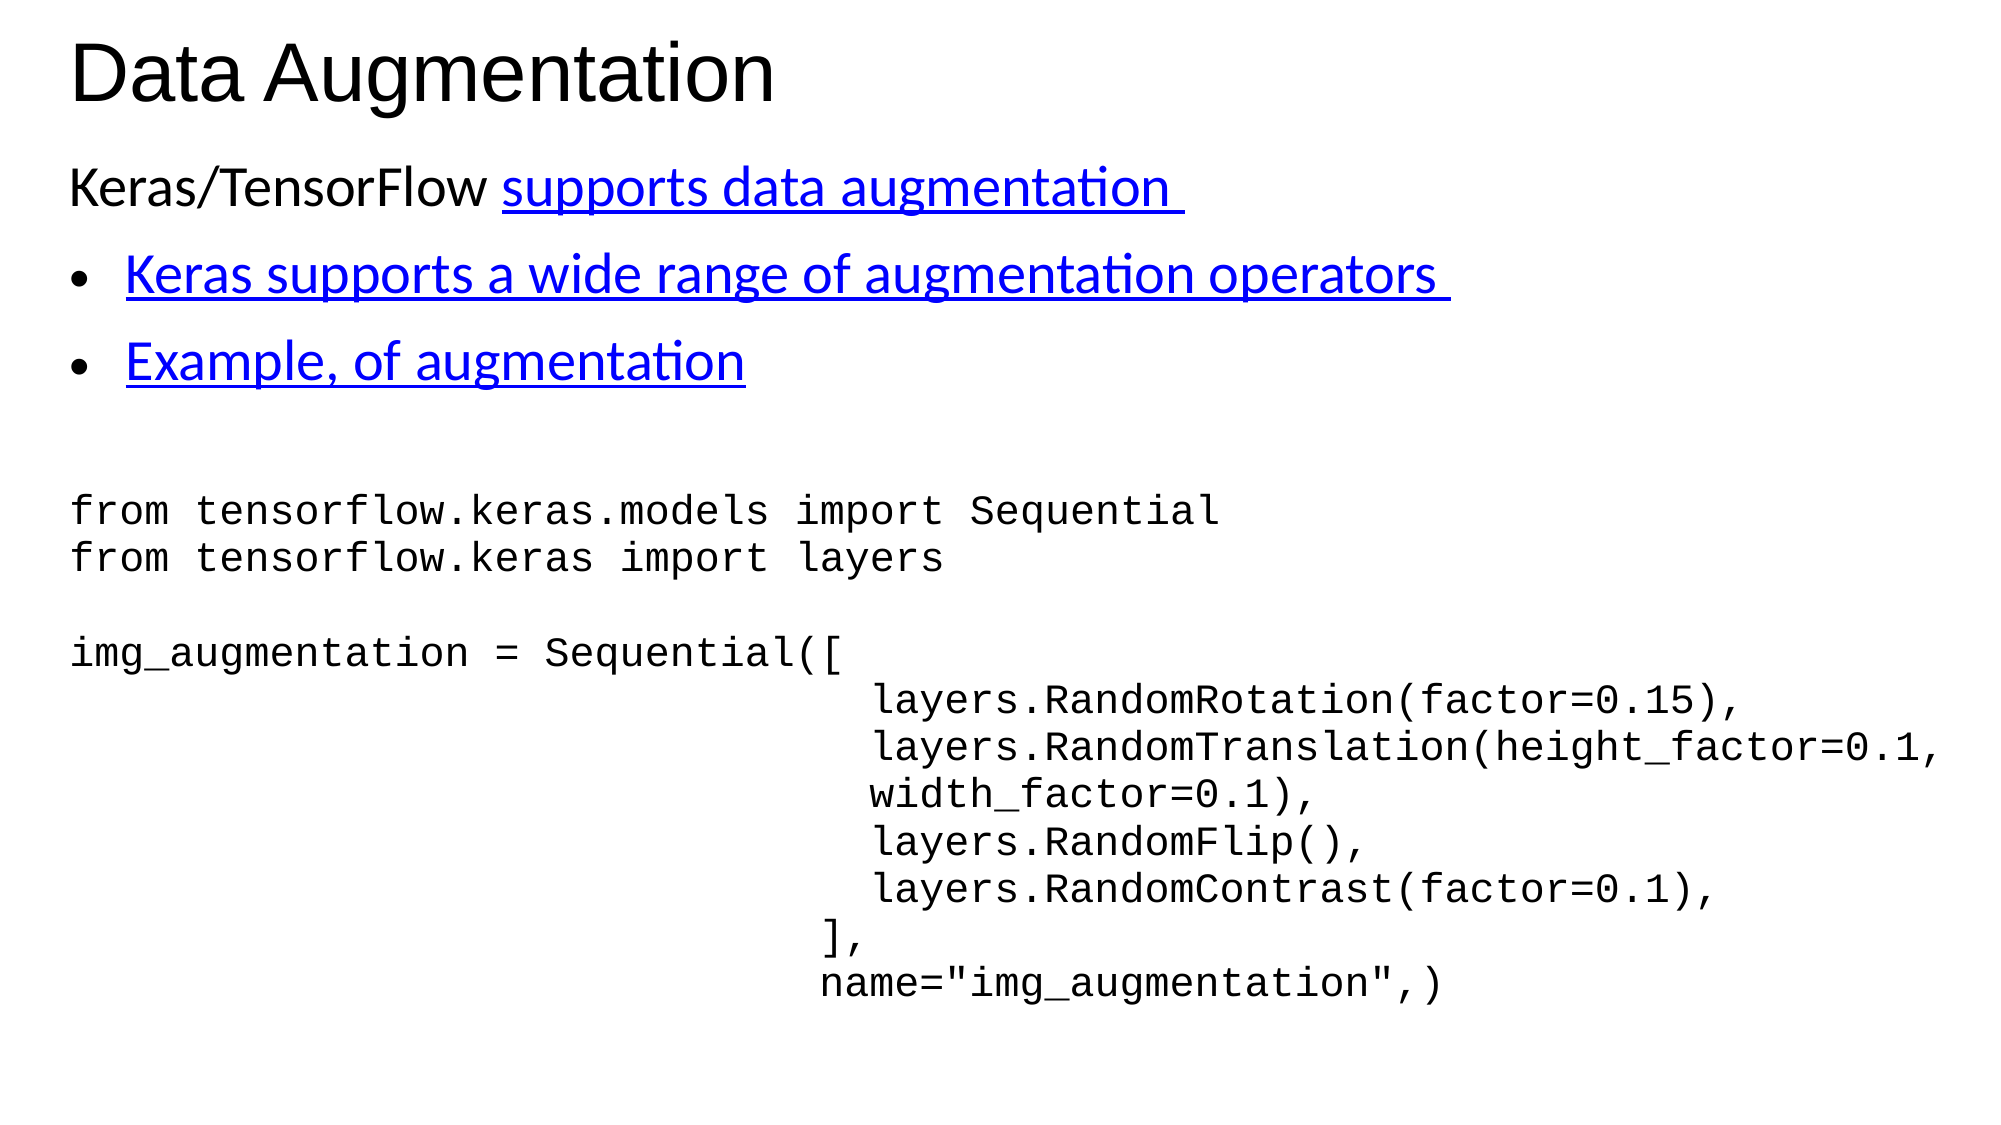

# Data Augmentation
Keras/TensorFlow supports data augmentation
Keras supports a wide range of augmentation operators
Example, of augmentation

from tensorflow.keras.models import Sequential
from tensorflow.keras import layers

img_augmentation = Sequential([
                                layers.RandomRotation(factor=0.15),
                                layers.RandomTranslation(height_factor=0.1,
                                width_factor=0.1),
                                layers.RandomFlip(),
                                layers.RandomContrast(factor=0.1),
                              ],
                              name="img_augmentation",)